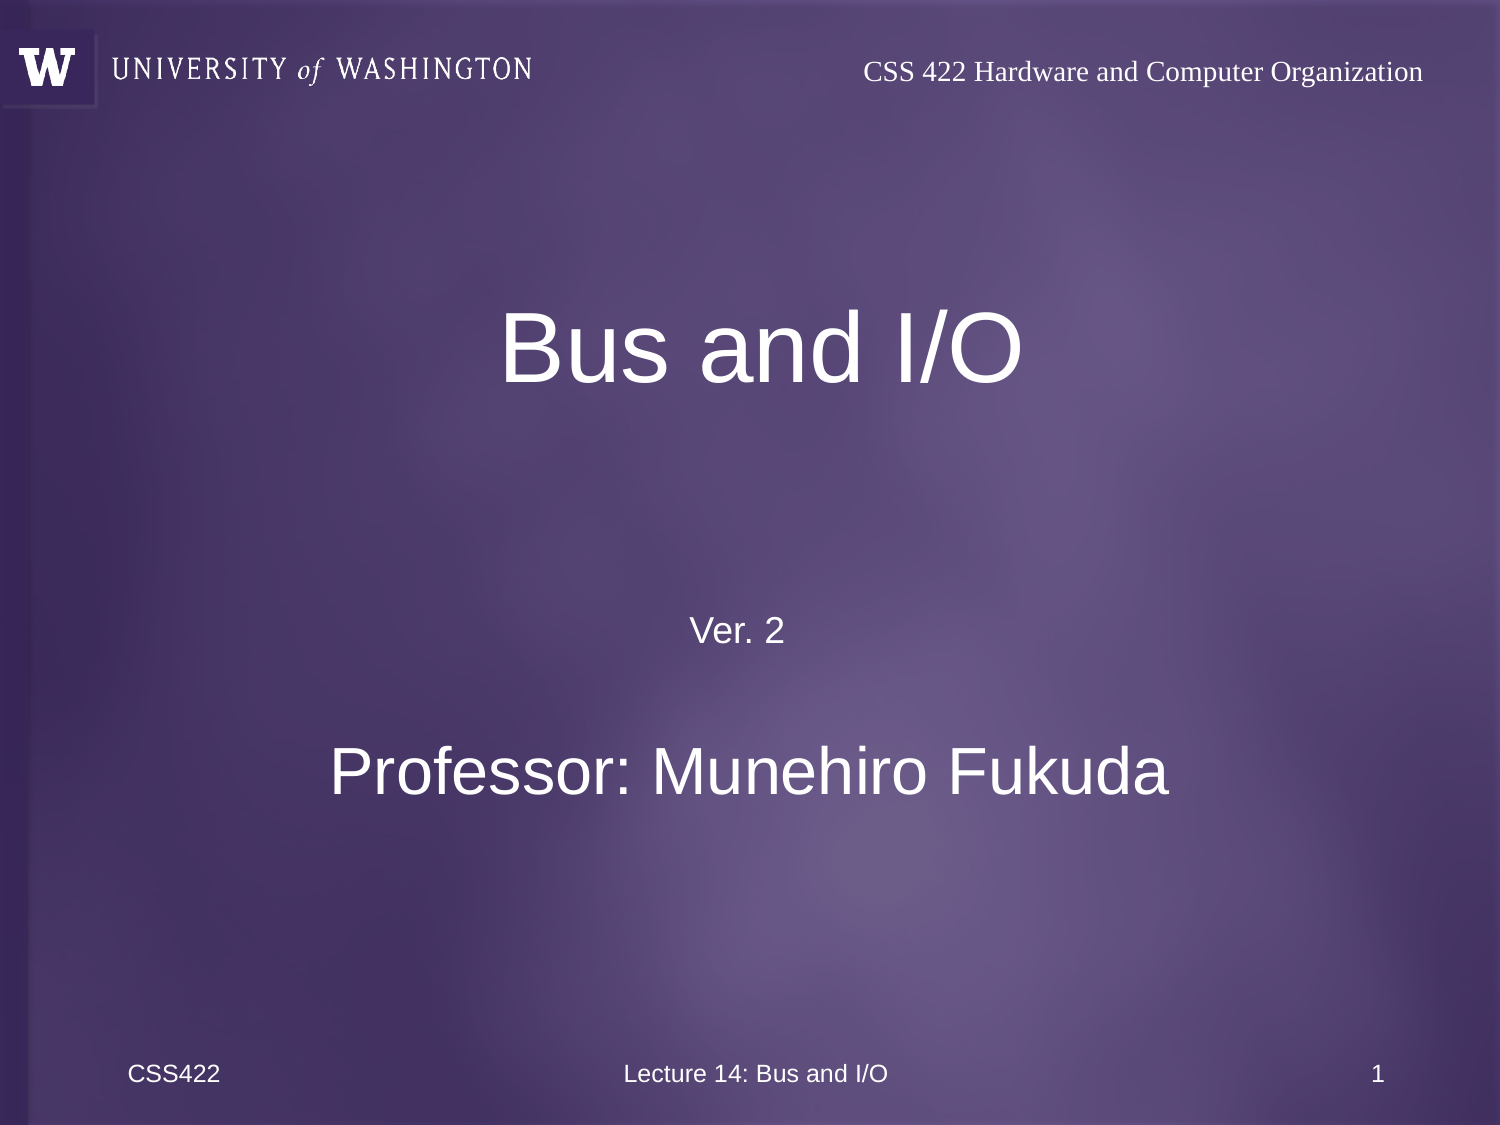

# CSS 422 Hardware and Computer Organization
Bus and I/O
Ver. 2
Professor: Munehiro Fukuda

CSS422
Lecture 14: Bus and I/O
1